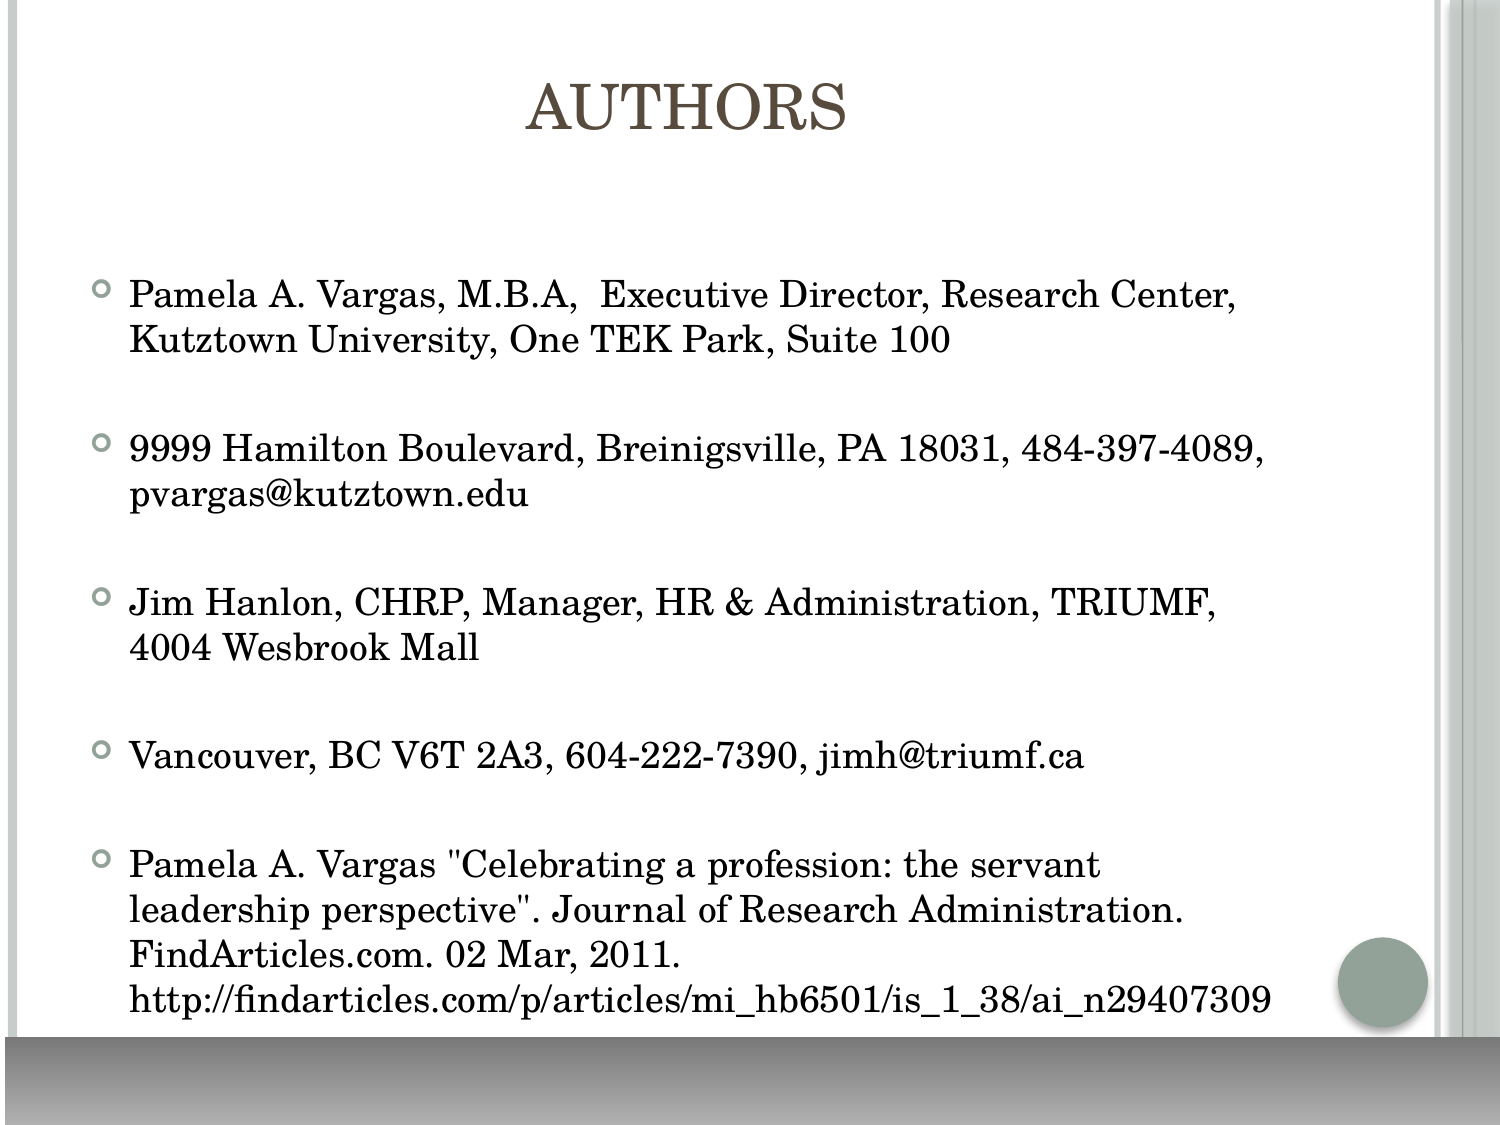

# Authors
Pamela A. Vargas, M.B.A,  Executive Director, Research Center, Kutztown University, One TEK Park, Suite 100

9999 Hamilton Boulevard, Breinigsville, PA 18031, 484-397-4089,  pvargas@kutztown.edu

Jim Hanlon, CHRP, Manager, HR & Administration, TRIUMF, 4004 Wesbrook Mall

Vancouver, BC V6T 2A3, 604-222-7390, jimh@triumf.ca

Pamela A. Vargas "Celebrating a profession: the servant leadership perspective". Journal of Research Administration. FindArticles.com. 02 Mar, 2011. http://findarticles.com/p/articles/mi_hb6501/is_1_38/ai_n29407309